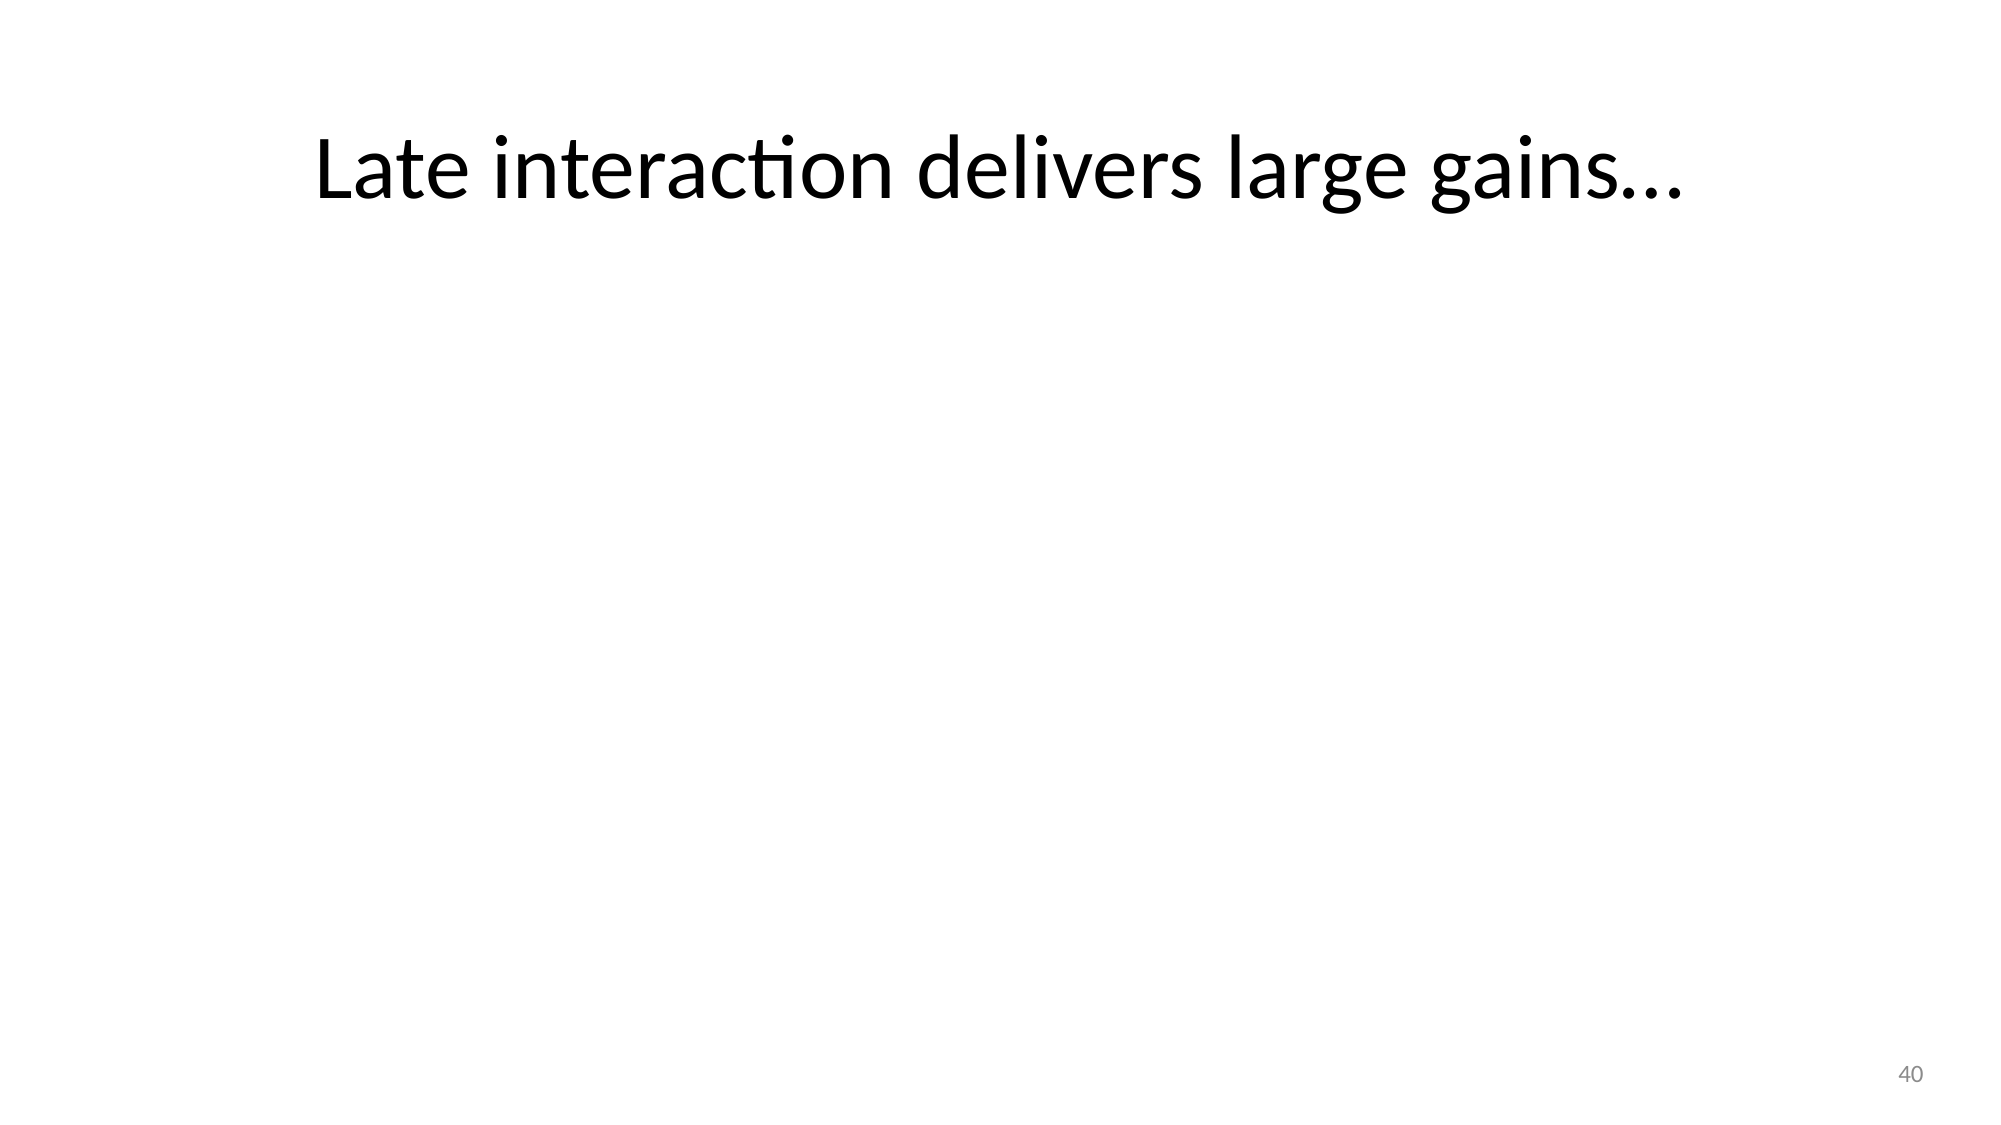

# Late interaction delivers large gains…
40